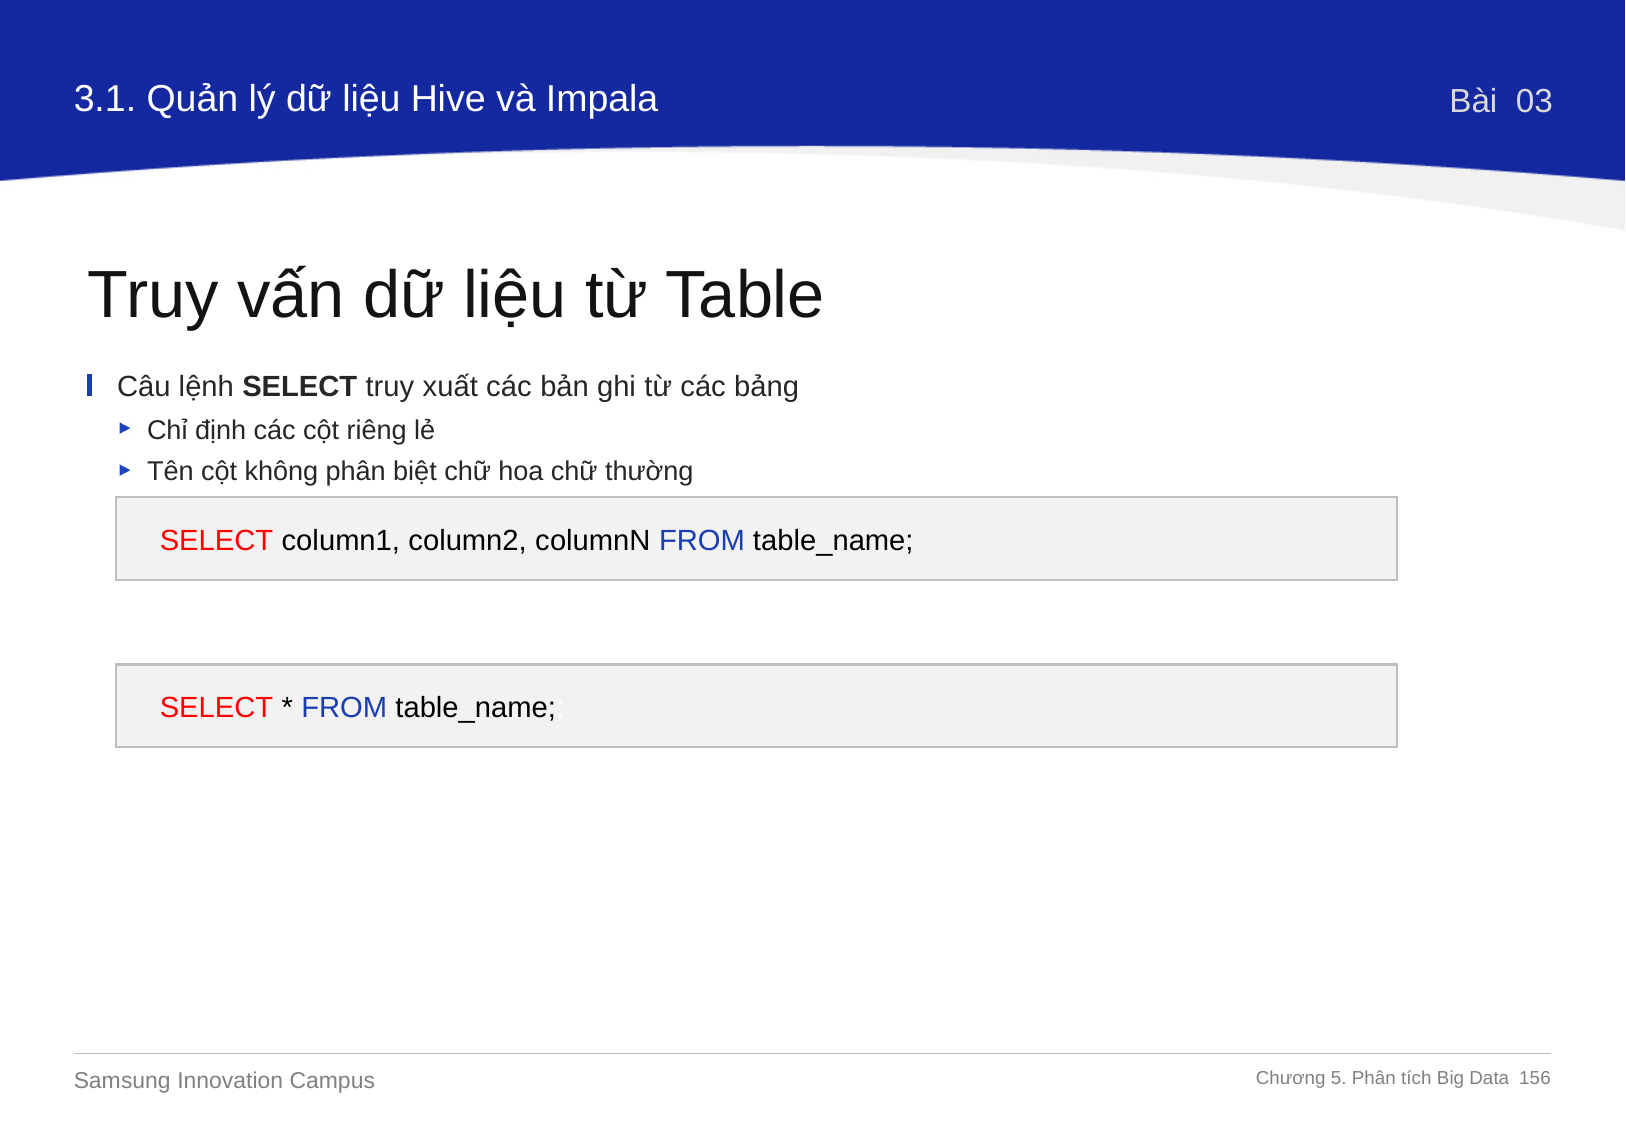

3.1. Quản lý dữ liệu Hive và Impala
Bài  03
Truy vấn dữ liệu từ Table
Câu lệnh SELECT truy xuất các bản ghi từ các bảng
Chỉ định các cột riêng lẻ
Tên cột không phân biệt chữ hoa chữ thường

Tất cả các cột cho “*”
SELECT column1, column2, columnN FROM table_name;
SELECT * FROM table_name;;